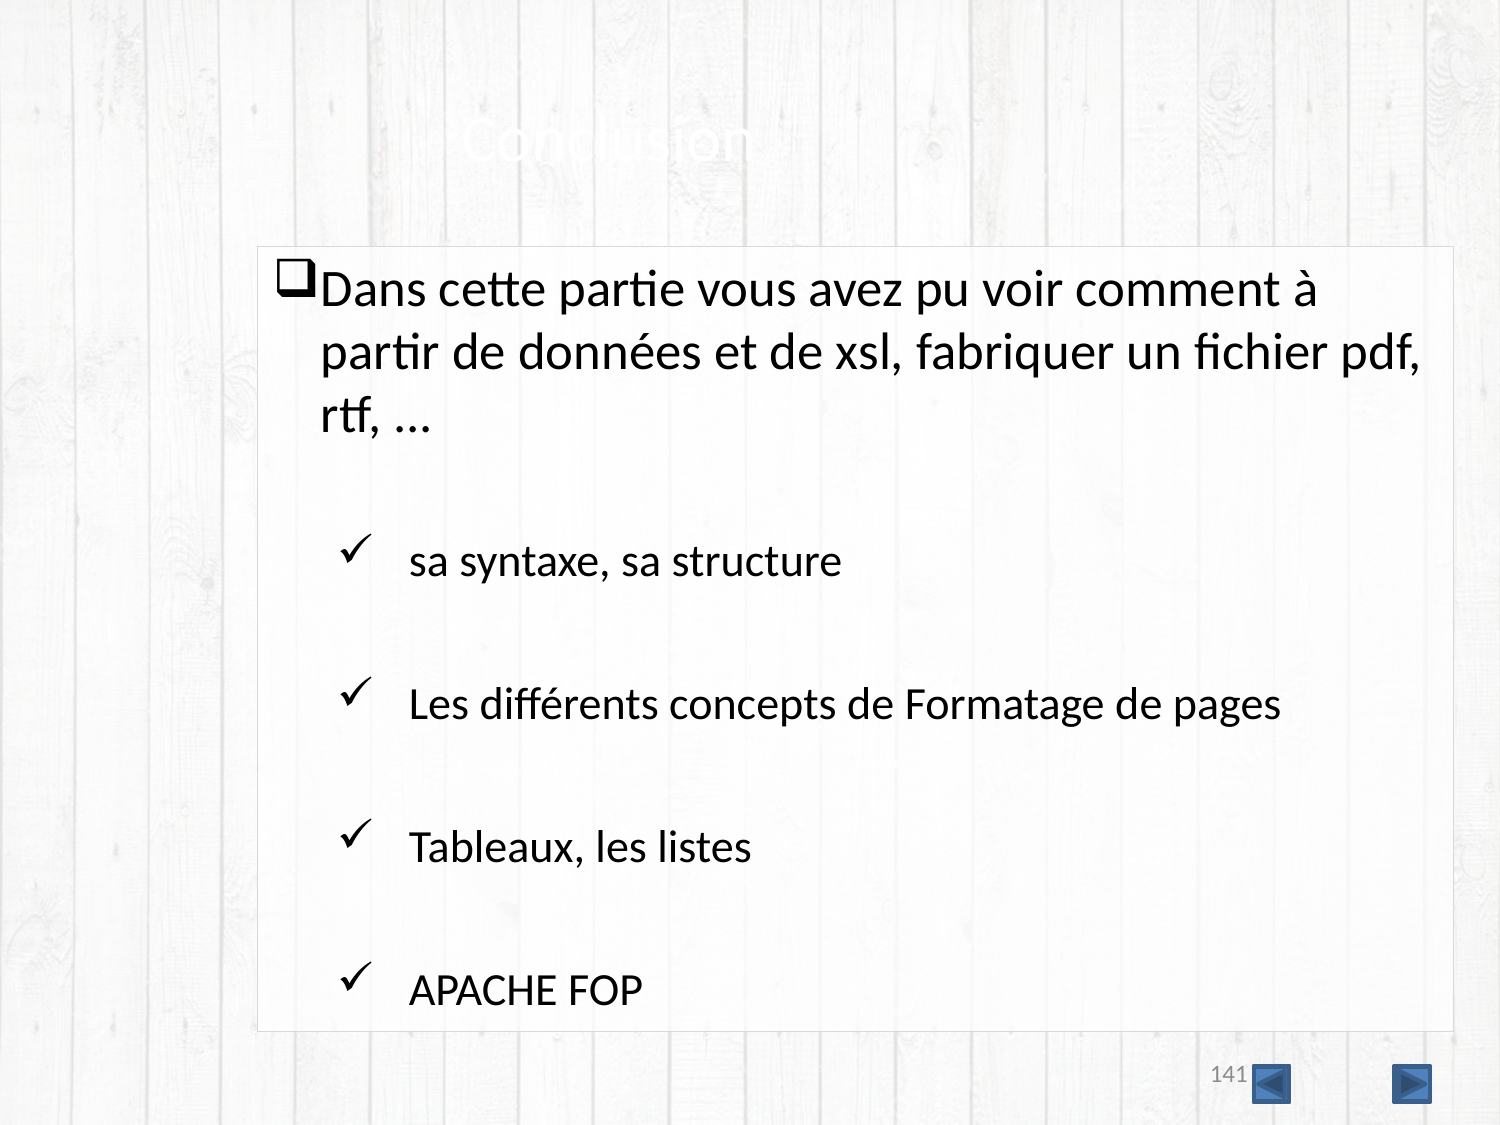

# Conclusion
Dans cette partie vous avez pu voir comment à partir de données et de xsl, fabriquer un fichier pdf, rtf, ...

sa syntaxe, sa structure

Les différents concepts de Formatage de pages

Tableaux, les listes

APACHE FOP

141